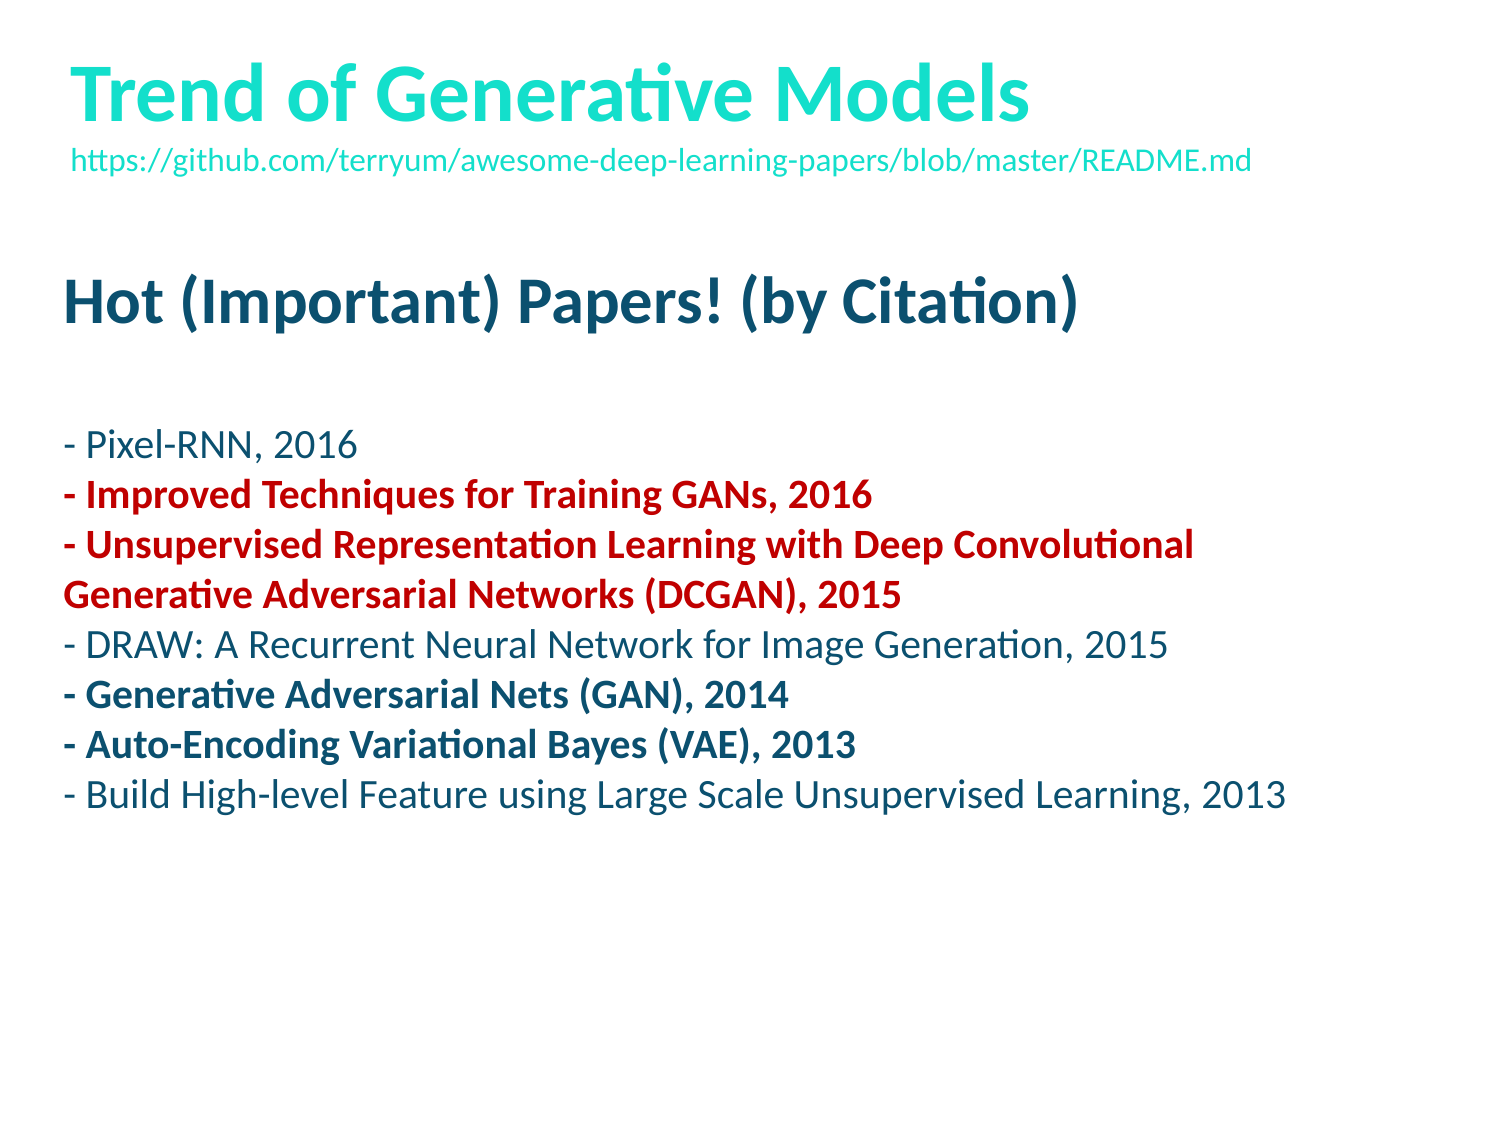

Trend of Generative Models
https://github.com/terryum/awesome-deep-learning-papers/blob/master/README.md
Hot (Important) Papers! (by Citation)

- Pixel-RNN, 2016
- Improved Techniques for Training GANs, 2016
- Unsupervised Representation Learning with Deep Convolutional 	Generative Adversarial Networks (DCGAN), 2015
- DRAW: A Recurrent Neural Network for Image Generation, 2015
- Generative Adversarial Nets (GAN), 2014
- Auto-Encoding Variational Bayes (VAE), 2013
- Build High-level Feature using Large Scale Unsupervised Learning, 2013